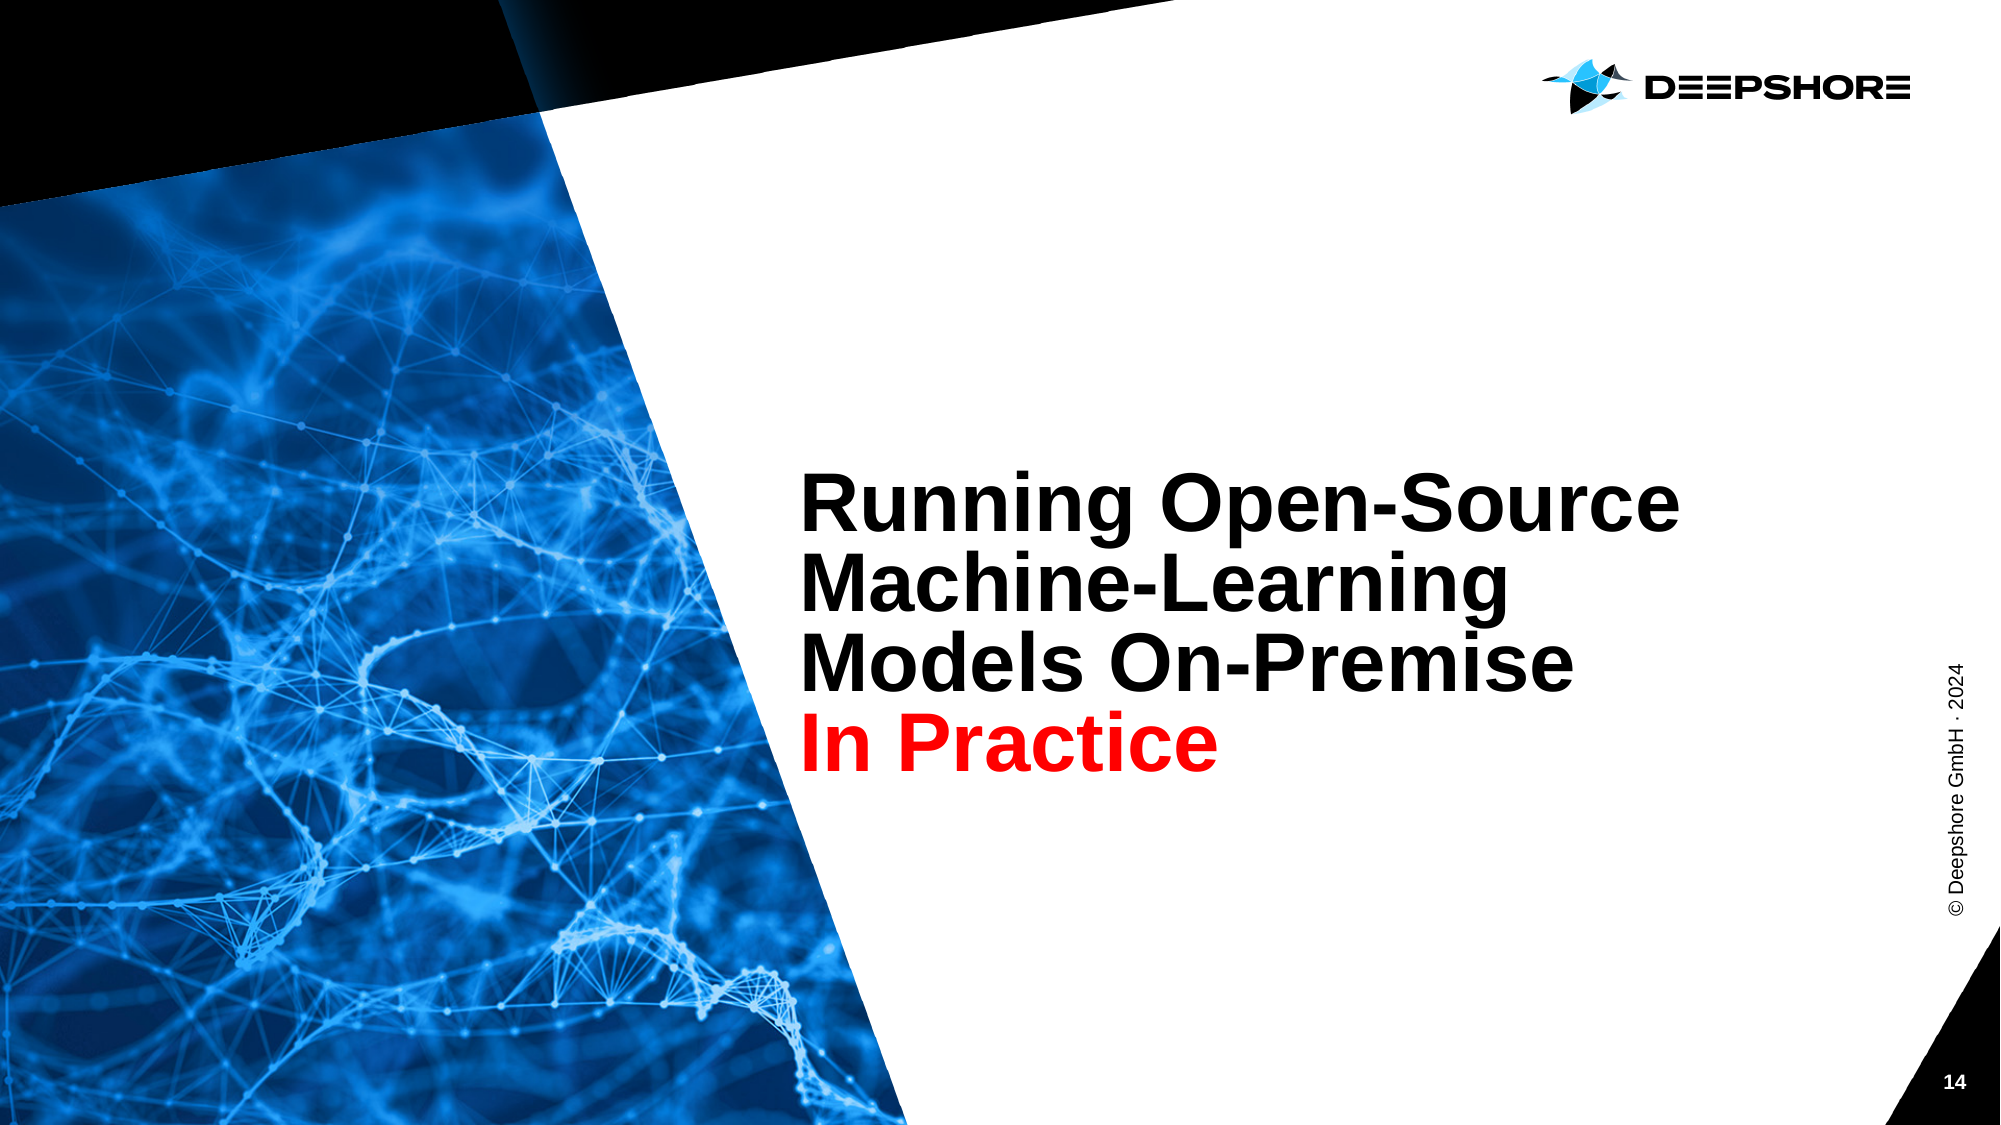

# Running Open-Source Machine-Learning Models On-Premise In Practice
© Deepshore GmbH · 2024
14